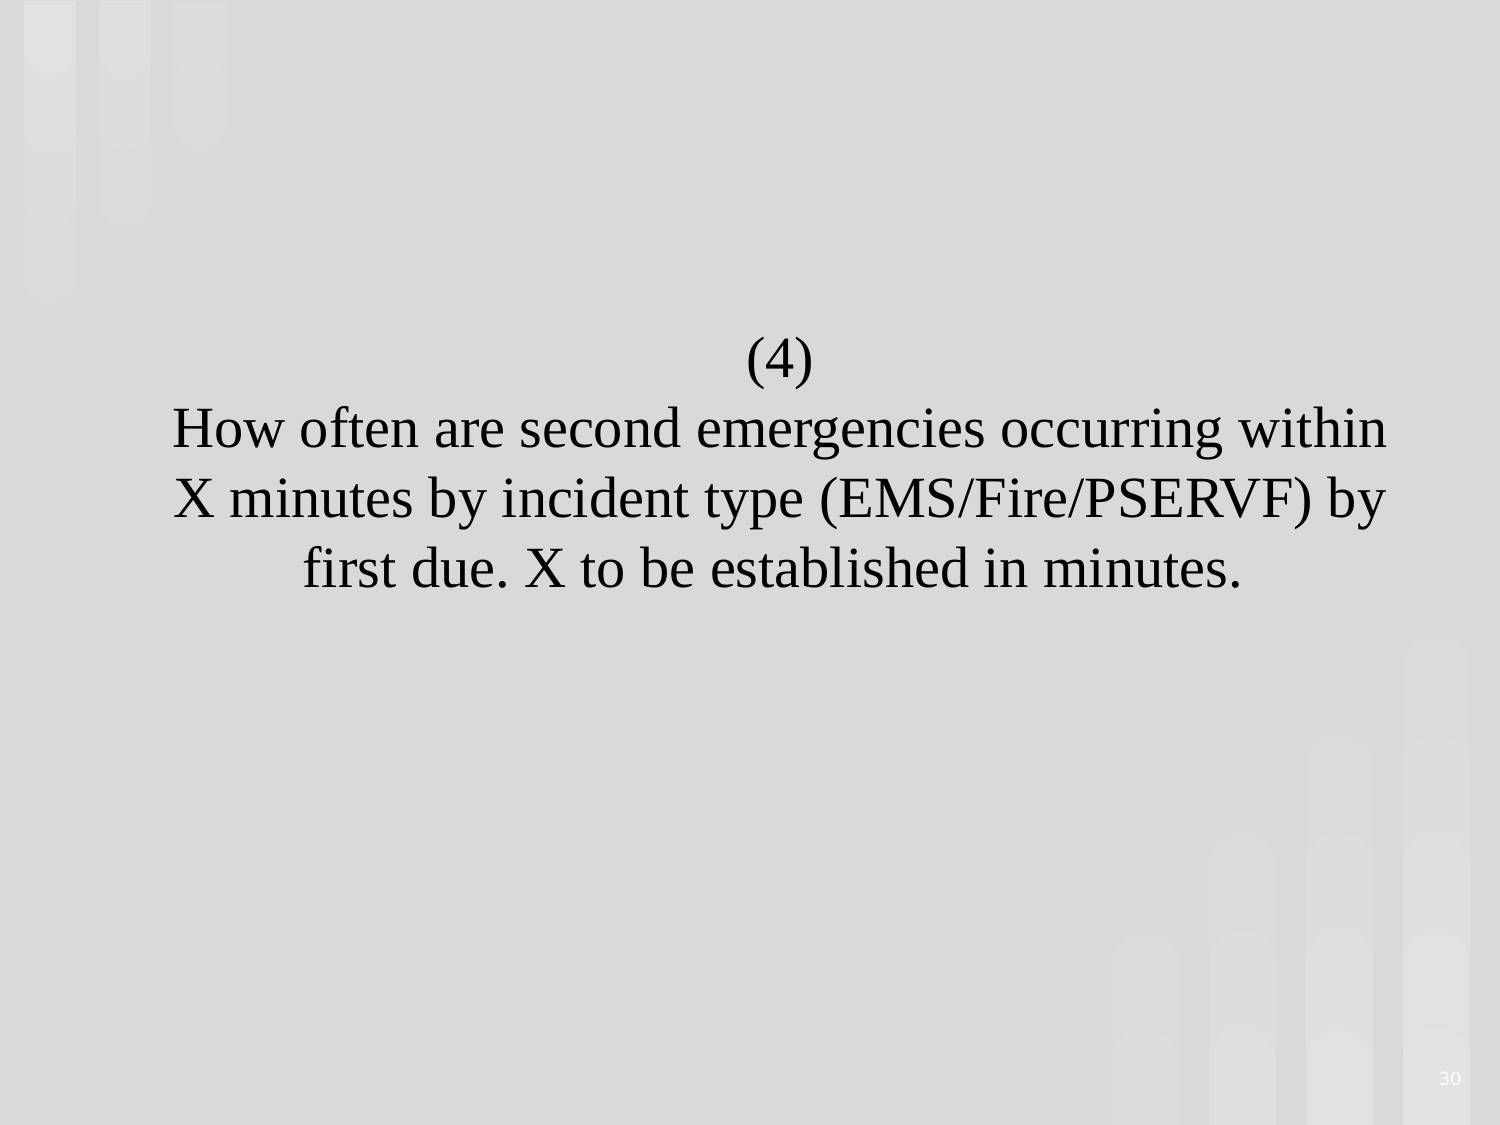

# (4) How often are second emergencies occurring within X minutes by incident type (EMS/Fire/PSERVF) by first due. X to be established in minutes.

30